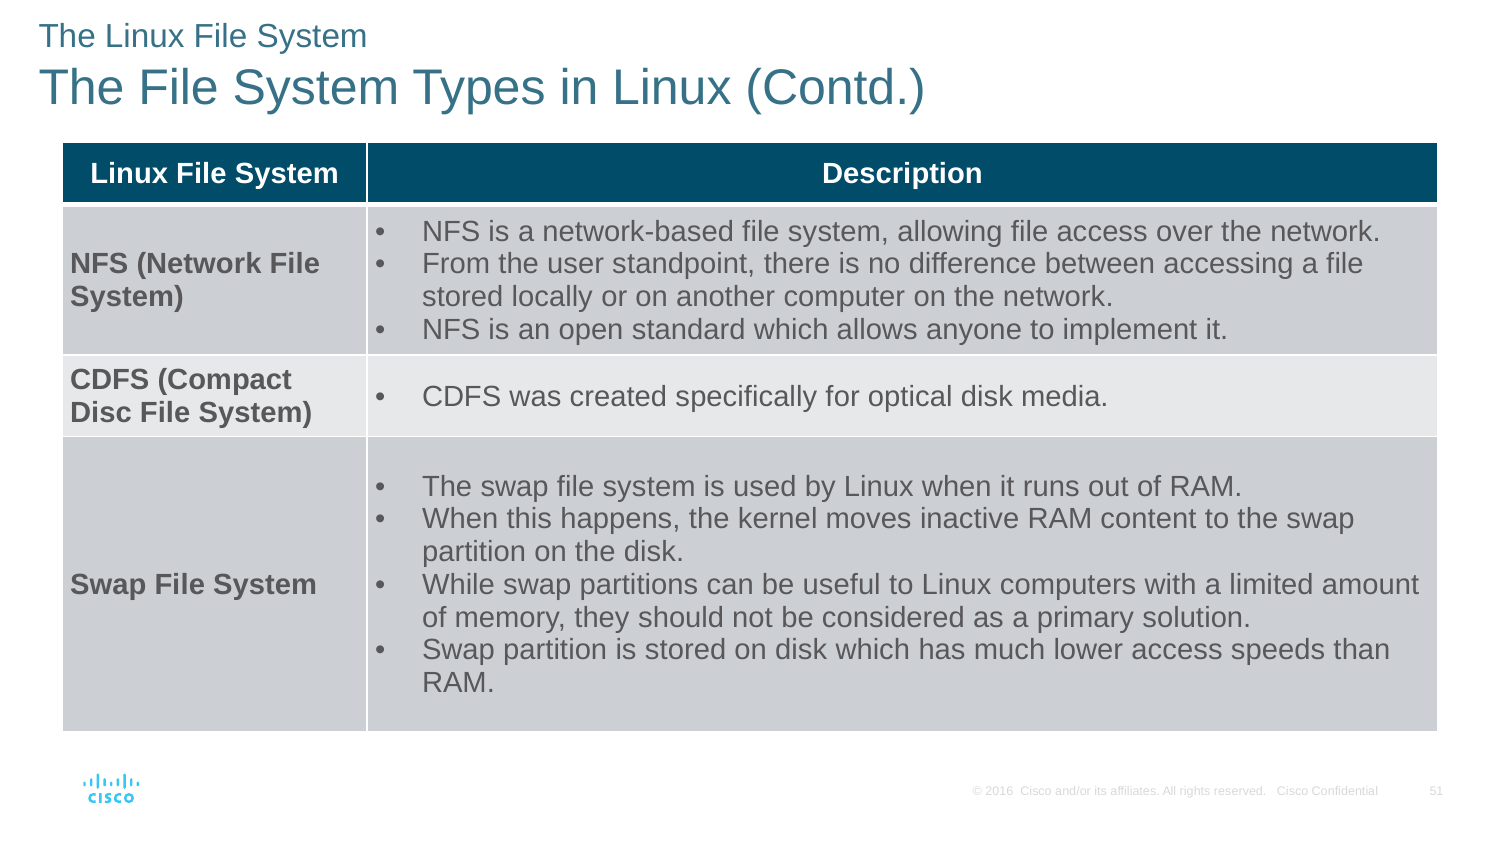

The Linux File System
The File System Types in Linux (Contd.)
| Linux File System | Description |
| --- | --- |
| NFS (Network File System) | NFS is a network-based file system, allowing file access over the network. From the user standpoint, there is no difference between accessing a file stored locally or on another computer on the network. NFS is an open standard which allows anyone to implement it. |
| CDFS (Compact Disc File System) | CDFS was created specifically for optical disk media. |
| Swap File System | The swap file system is used by Linux when it runs out of RAM. When this happens, the kernel moves inactive RAM content to the swap partition on the disk. While swap partitions can be useful to Linux computers with a limited amount of memory, they should not be considered as a primary solution. Swap partition is stored on disk which has much lower access speeds than RAM. |